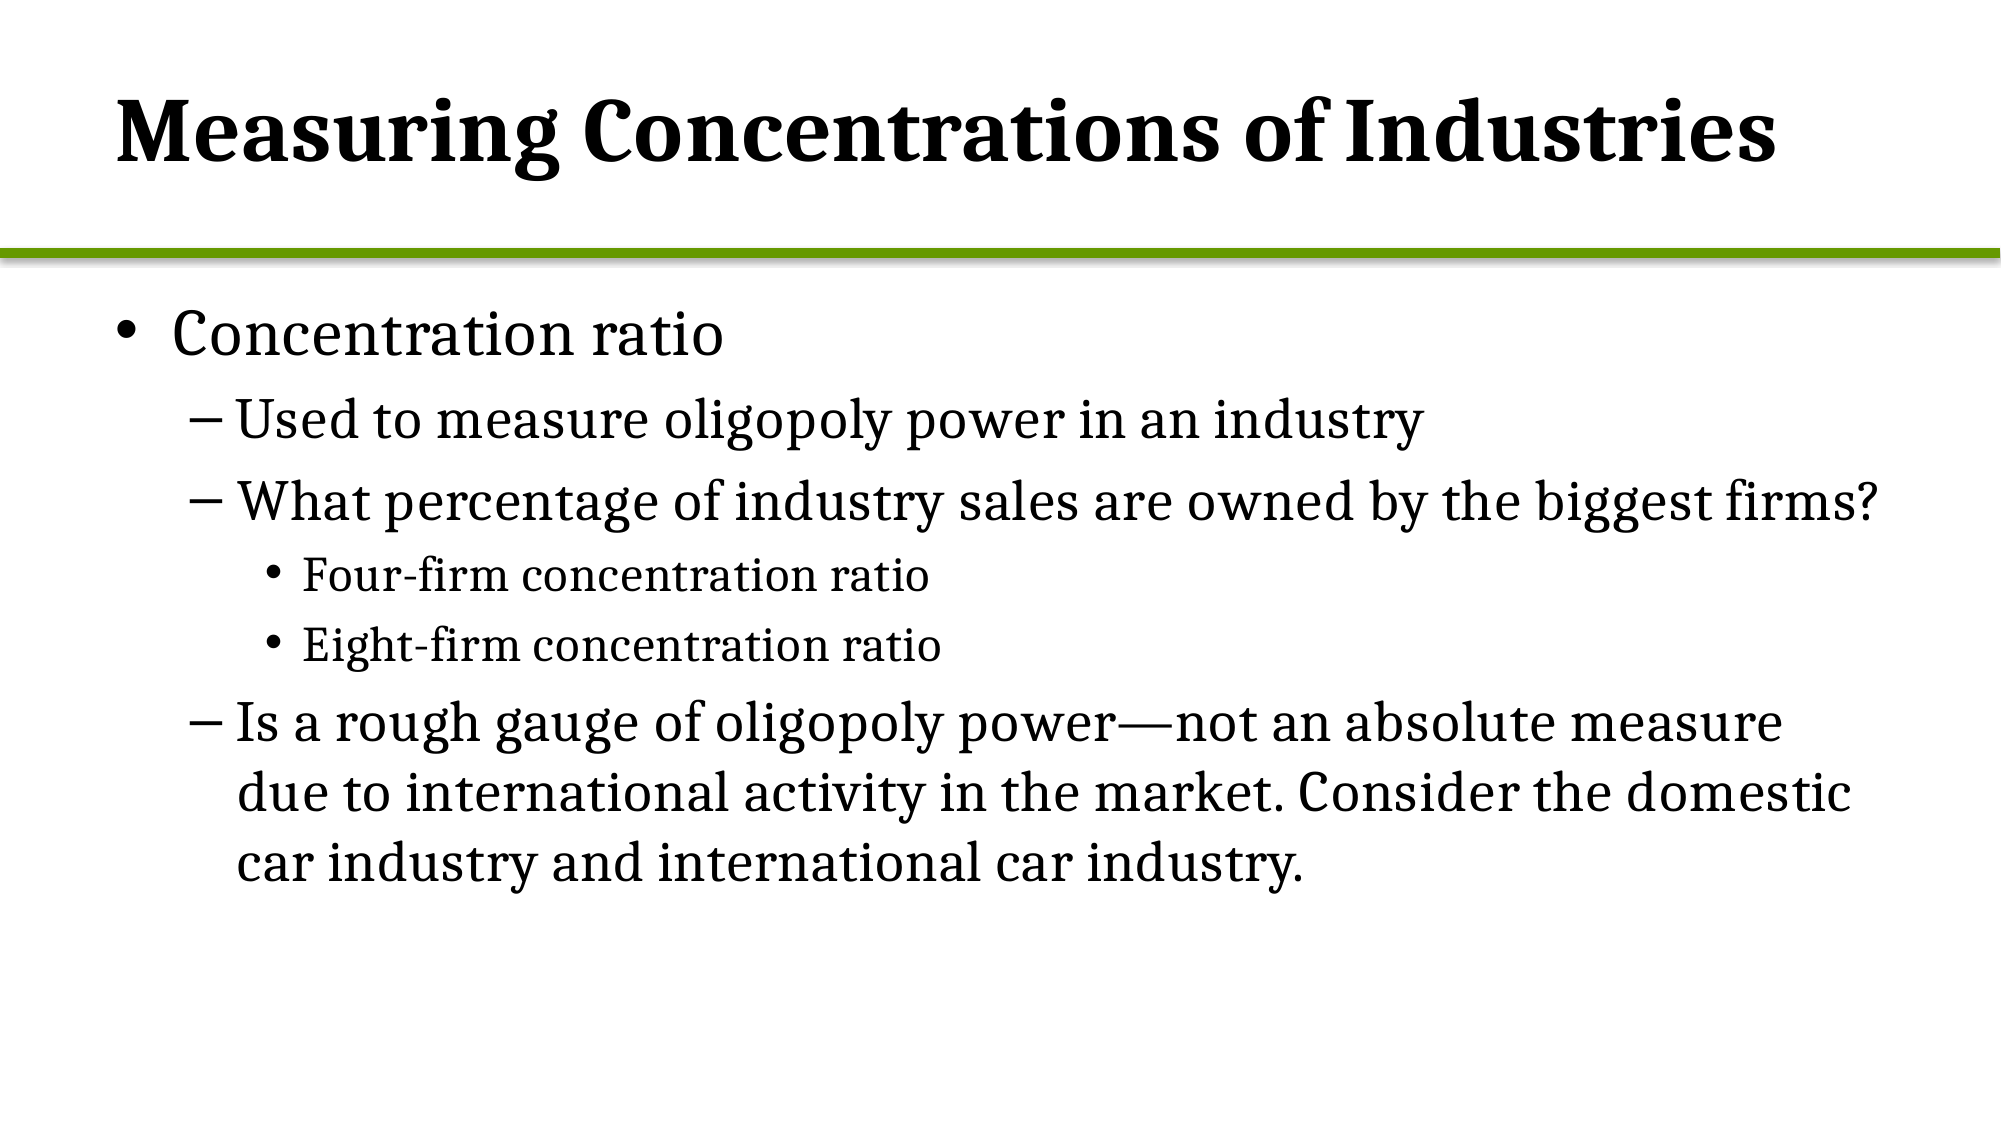

# Measuring Concentrations of Industries
Concentration ratio
Used to measure oligopoly power in an industry
What percentage of industry sales are owned by the biggest firms?
Four-firm concentration ratio
Eight-firm concentration ratio
Is a rough gauge of oligopoly power—not an absolute measure due to international activity in the market. Consider the domestic car industry and international car industry.